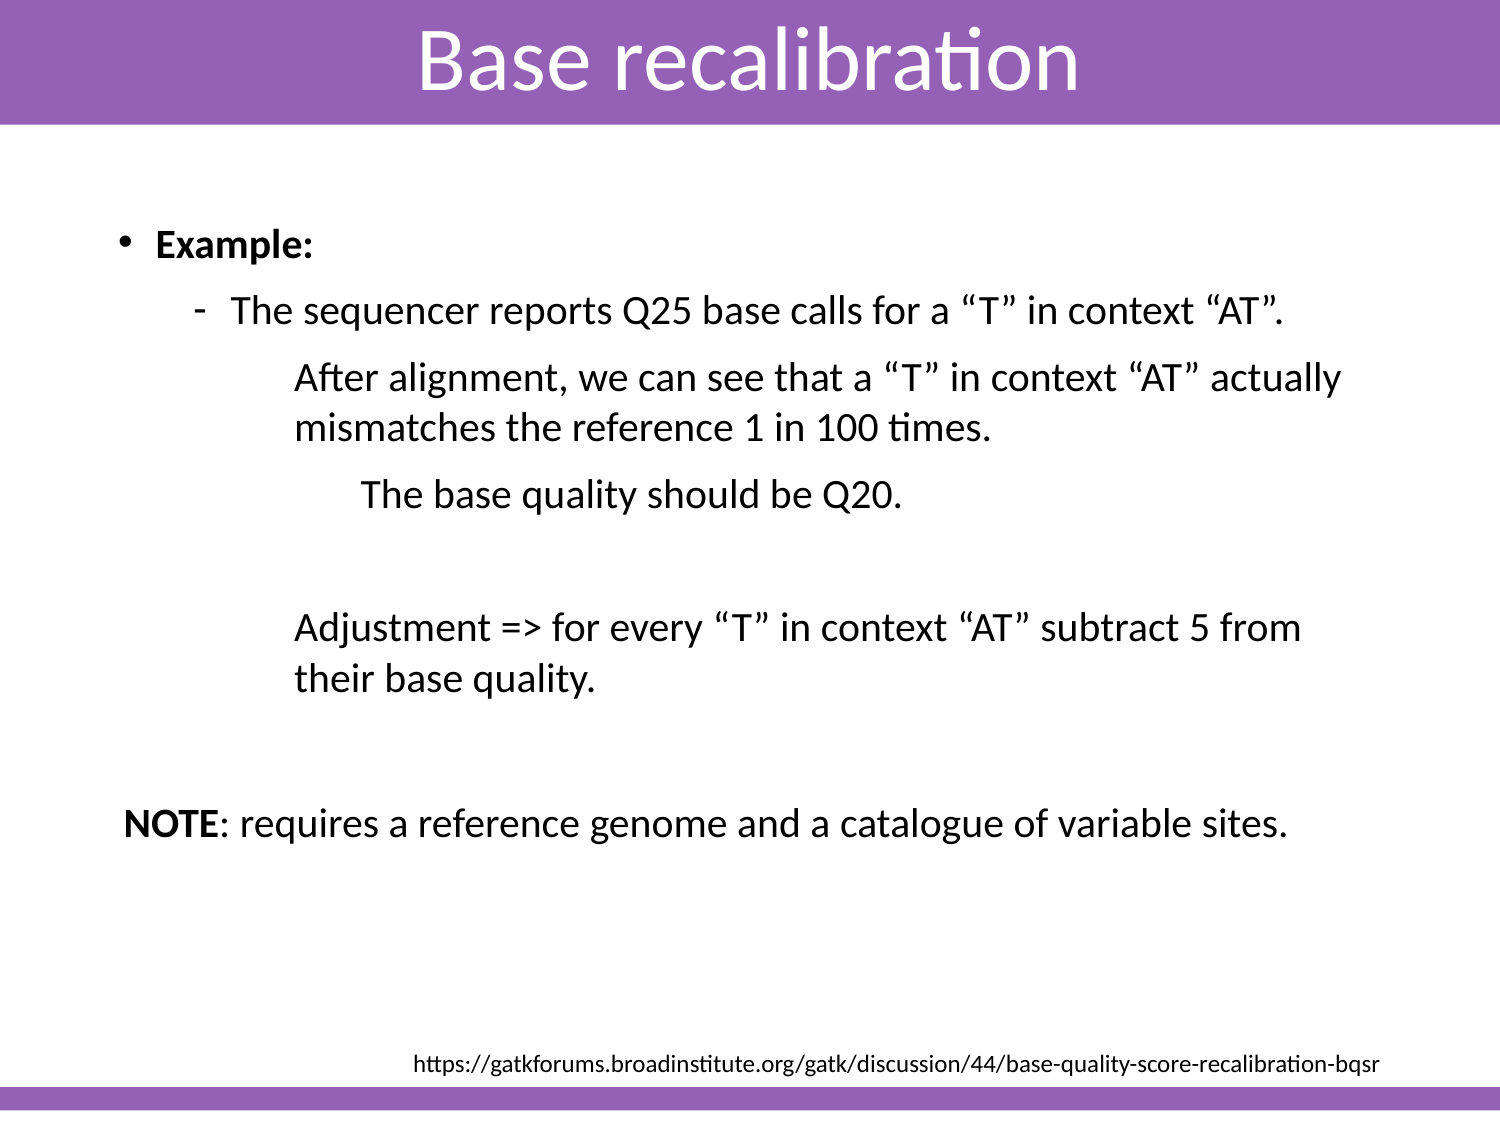

Base recalibration
Example:
The sequencer reports Q25 base calls for a “T” in context “AT”.
After alignment, we can see that a “T” in context “AT” actually mismatches the reference 1 in 100 times.
The base quality should be Q20.

Adjustment => for every “T” in context “AT” subtract 5 from their base quality.
NOTE: requires a reference genome and a catalogue of variable sites.
https://gatkforums.broadinstitute.org/gatk/discussion/44/base-quality-score-recalibration-bqsr